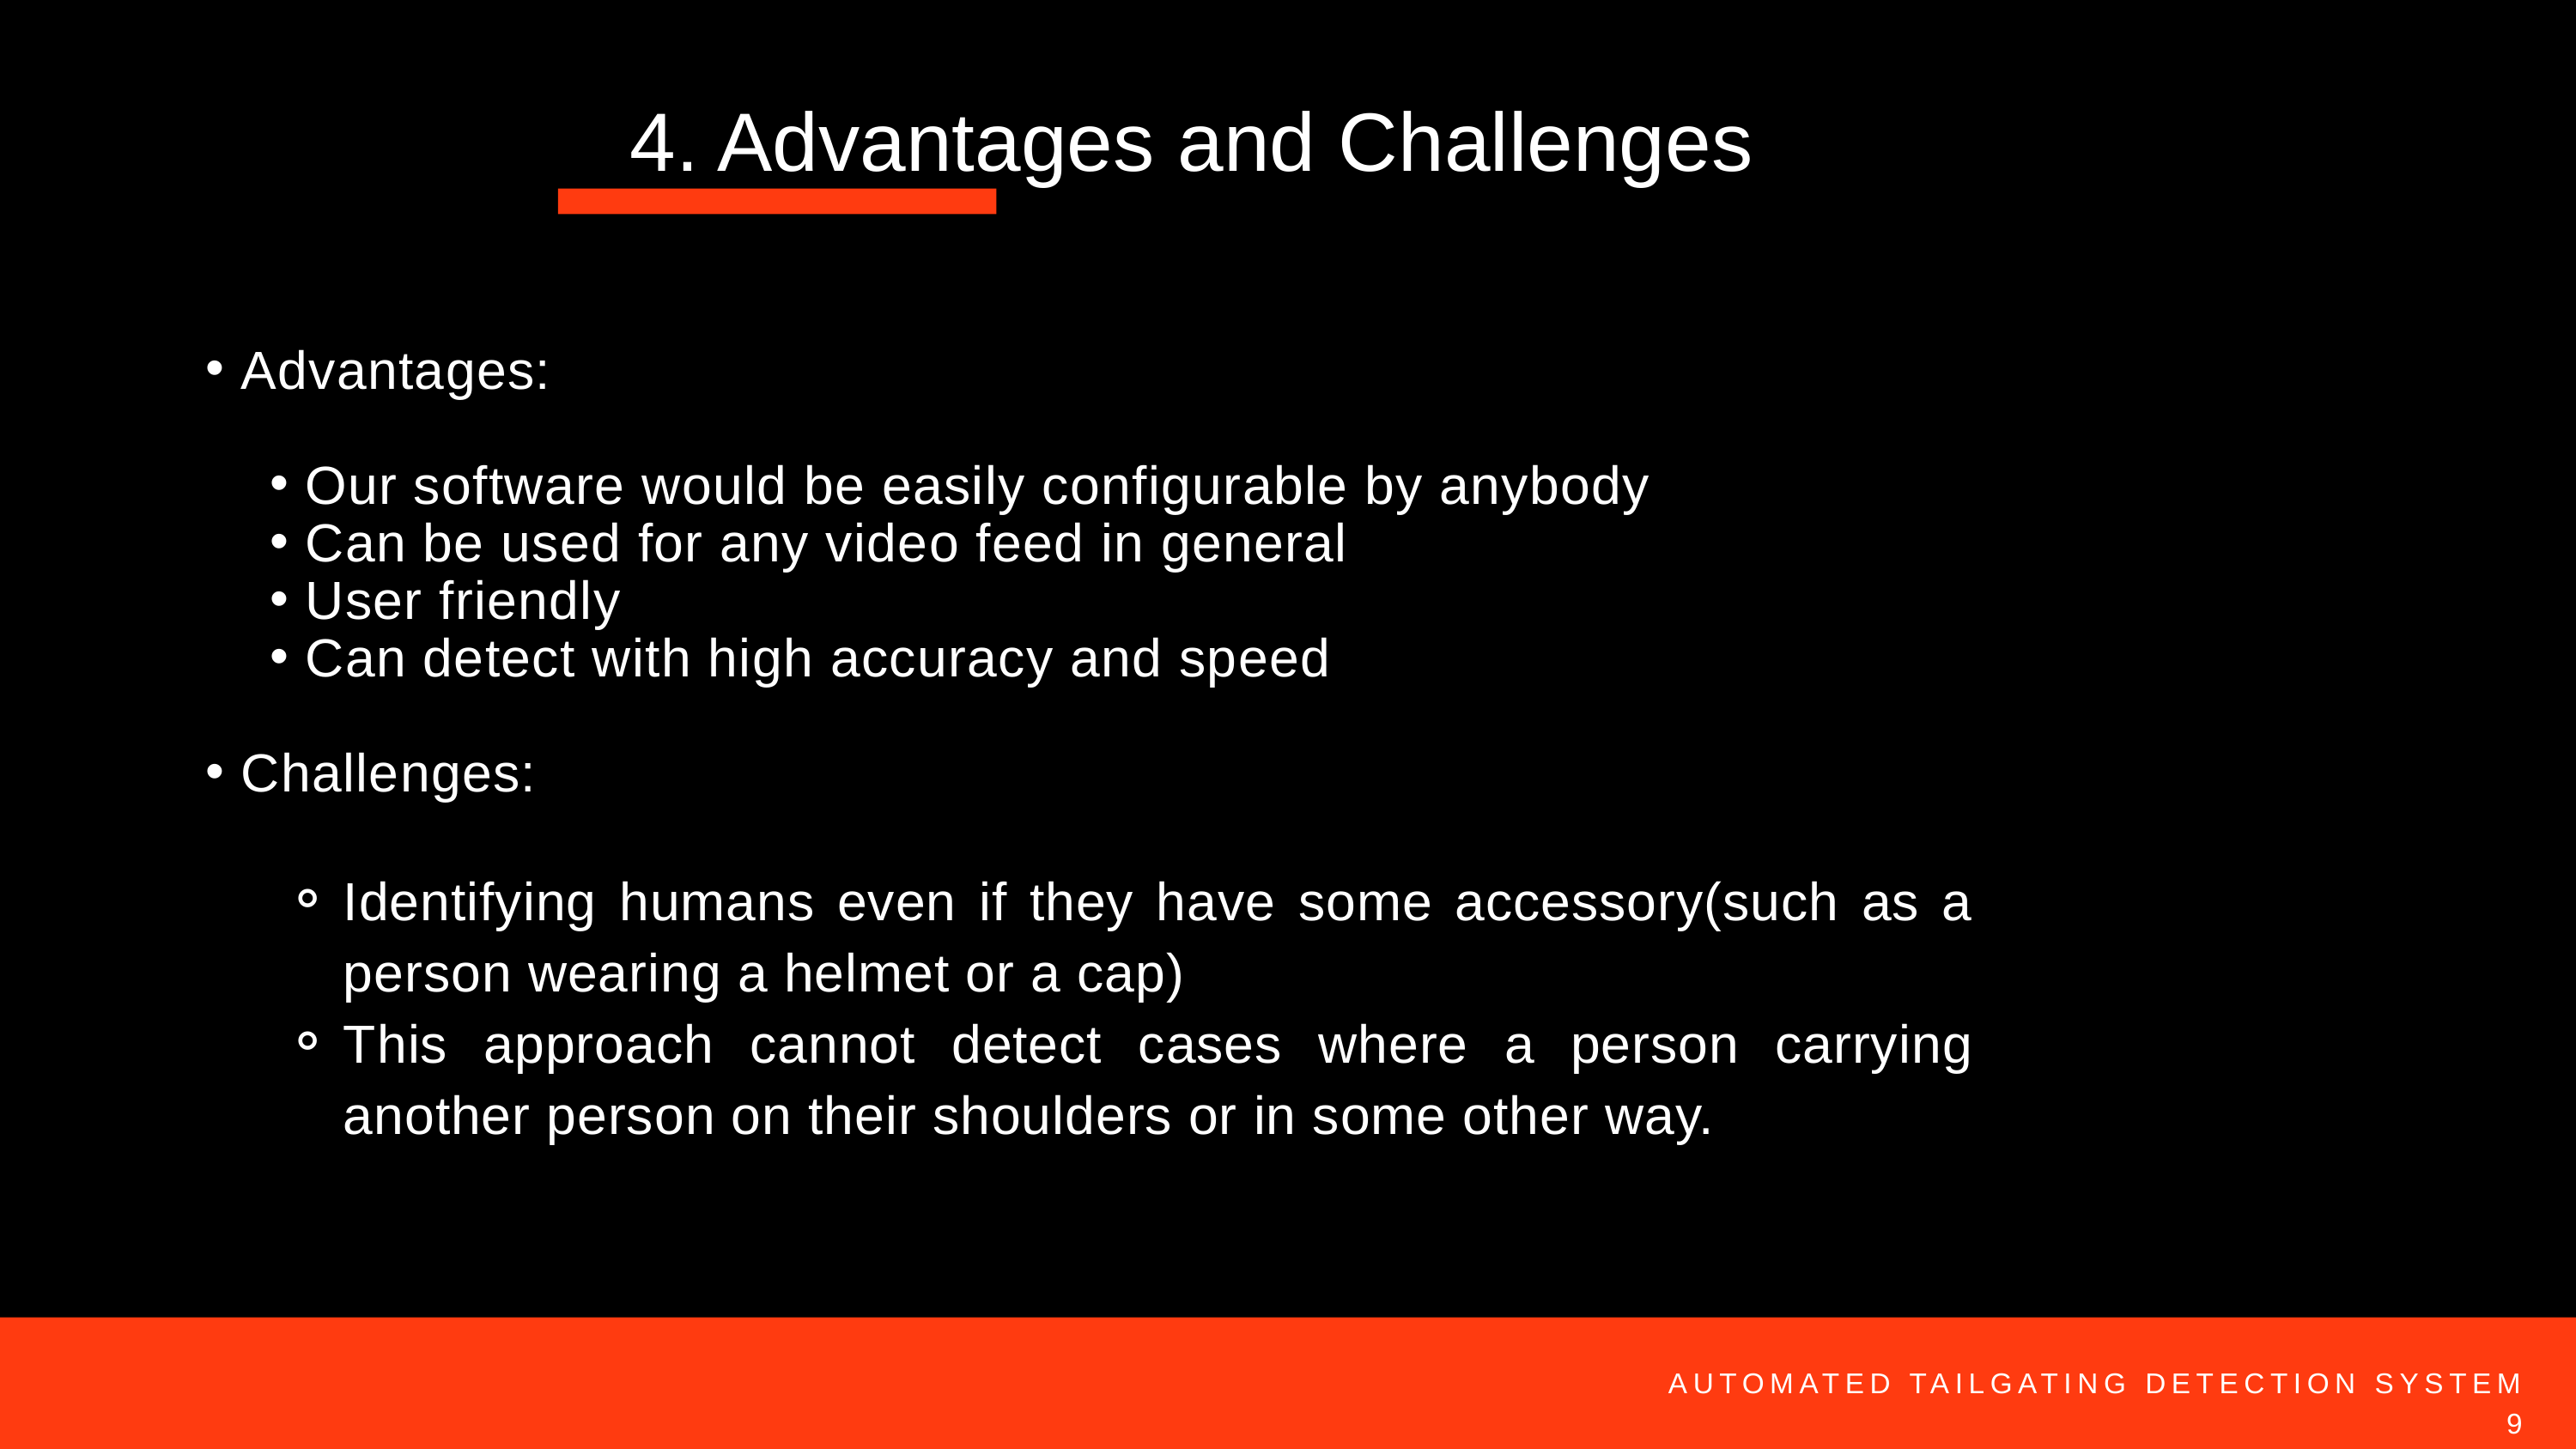

4. Advantages and Challenges

Advantages:

Our software would be easily configurable by anybody
Can be used for any video feed in general
User friendly
Can detect with high accuracy and speed

Challenges:

Identifying humans even if they have some accessory(such as a person wearing a helmet or a cap)
This approach cannot detect cases where a person carrying another person on their shoulders or in some other way.

AUTOMATED TAILGATING DETECTION SYSTEM
9